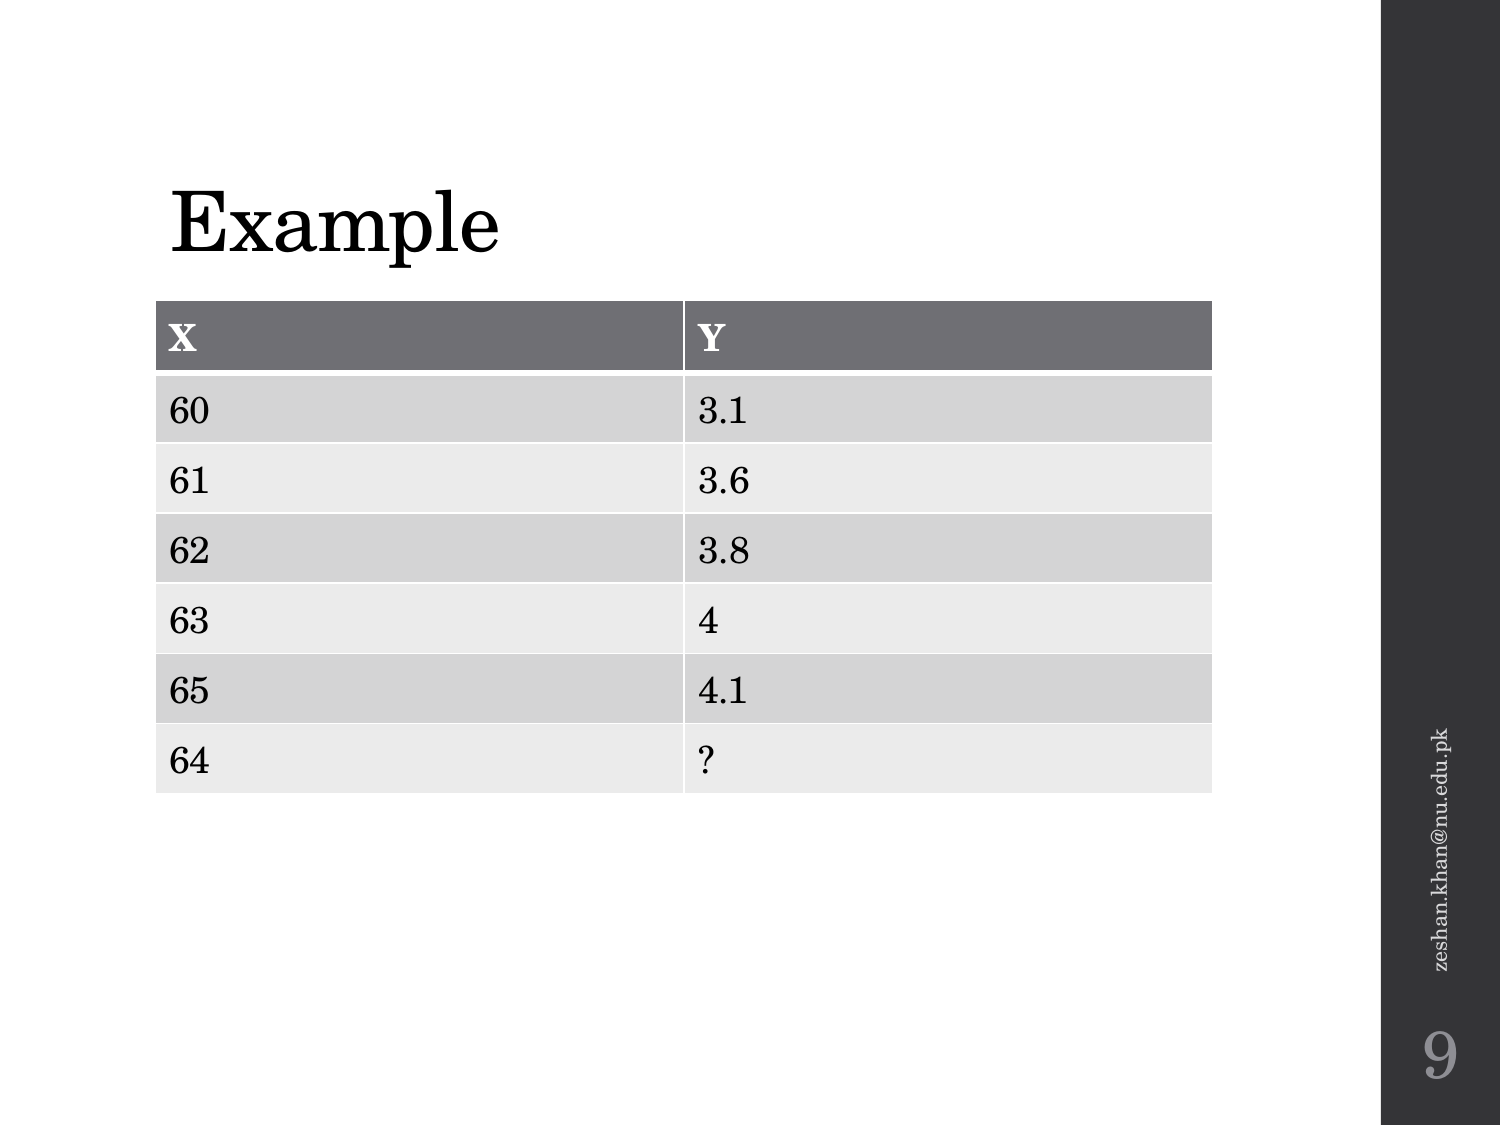

# Example
| X | Y |
| --- | --- |
| 60 | 3.1 |
| 61 | 3.6 |
| 62 | 3.8 |
| 63 | 4 |
| 65 | 4.1 |
| 64 | ? |
zeshan.khan@nu.edu.pk
9